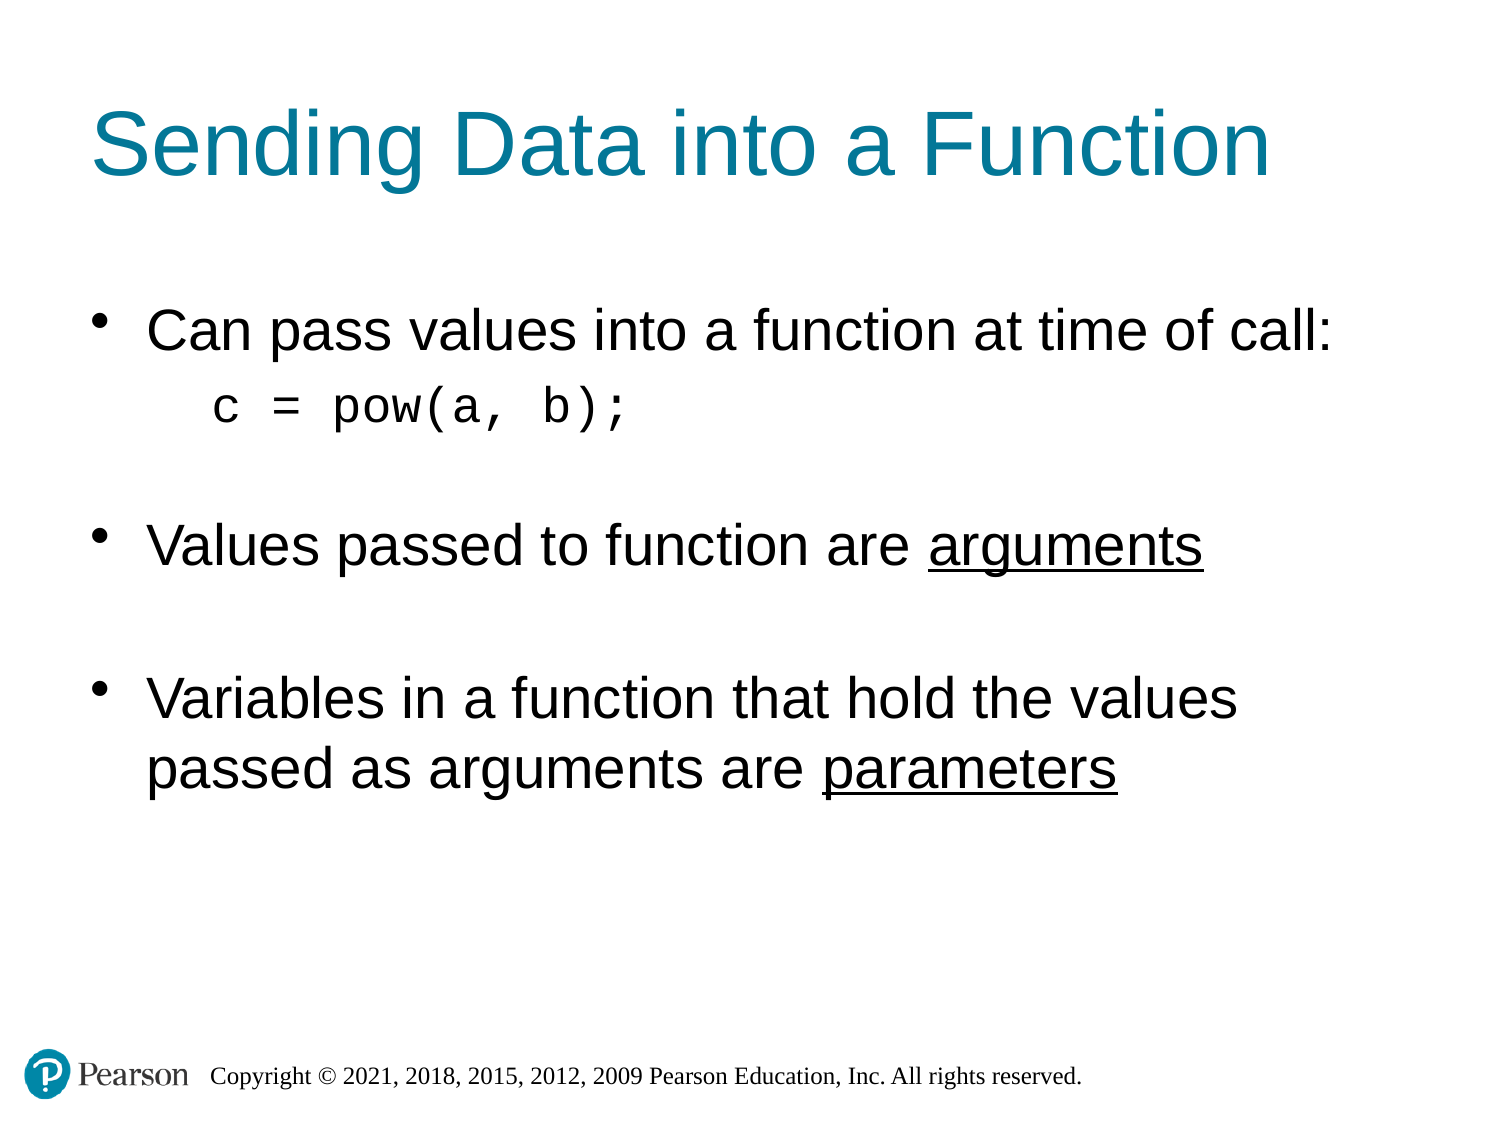

# Sending Data into a Function
Can pass values into a function at time of call:
c = pow(a, b);
Values passed to function are arguments
Variables in a function that hold the values passed as arguments are parameters